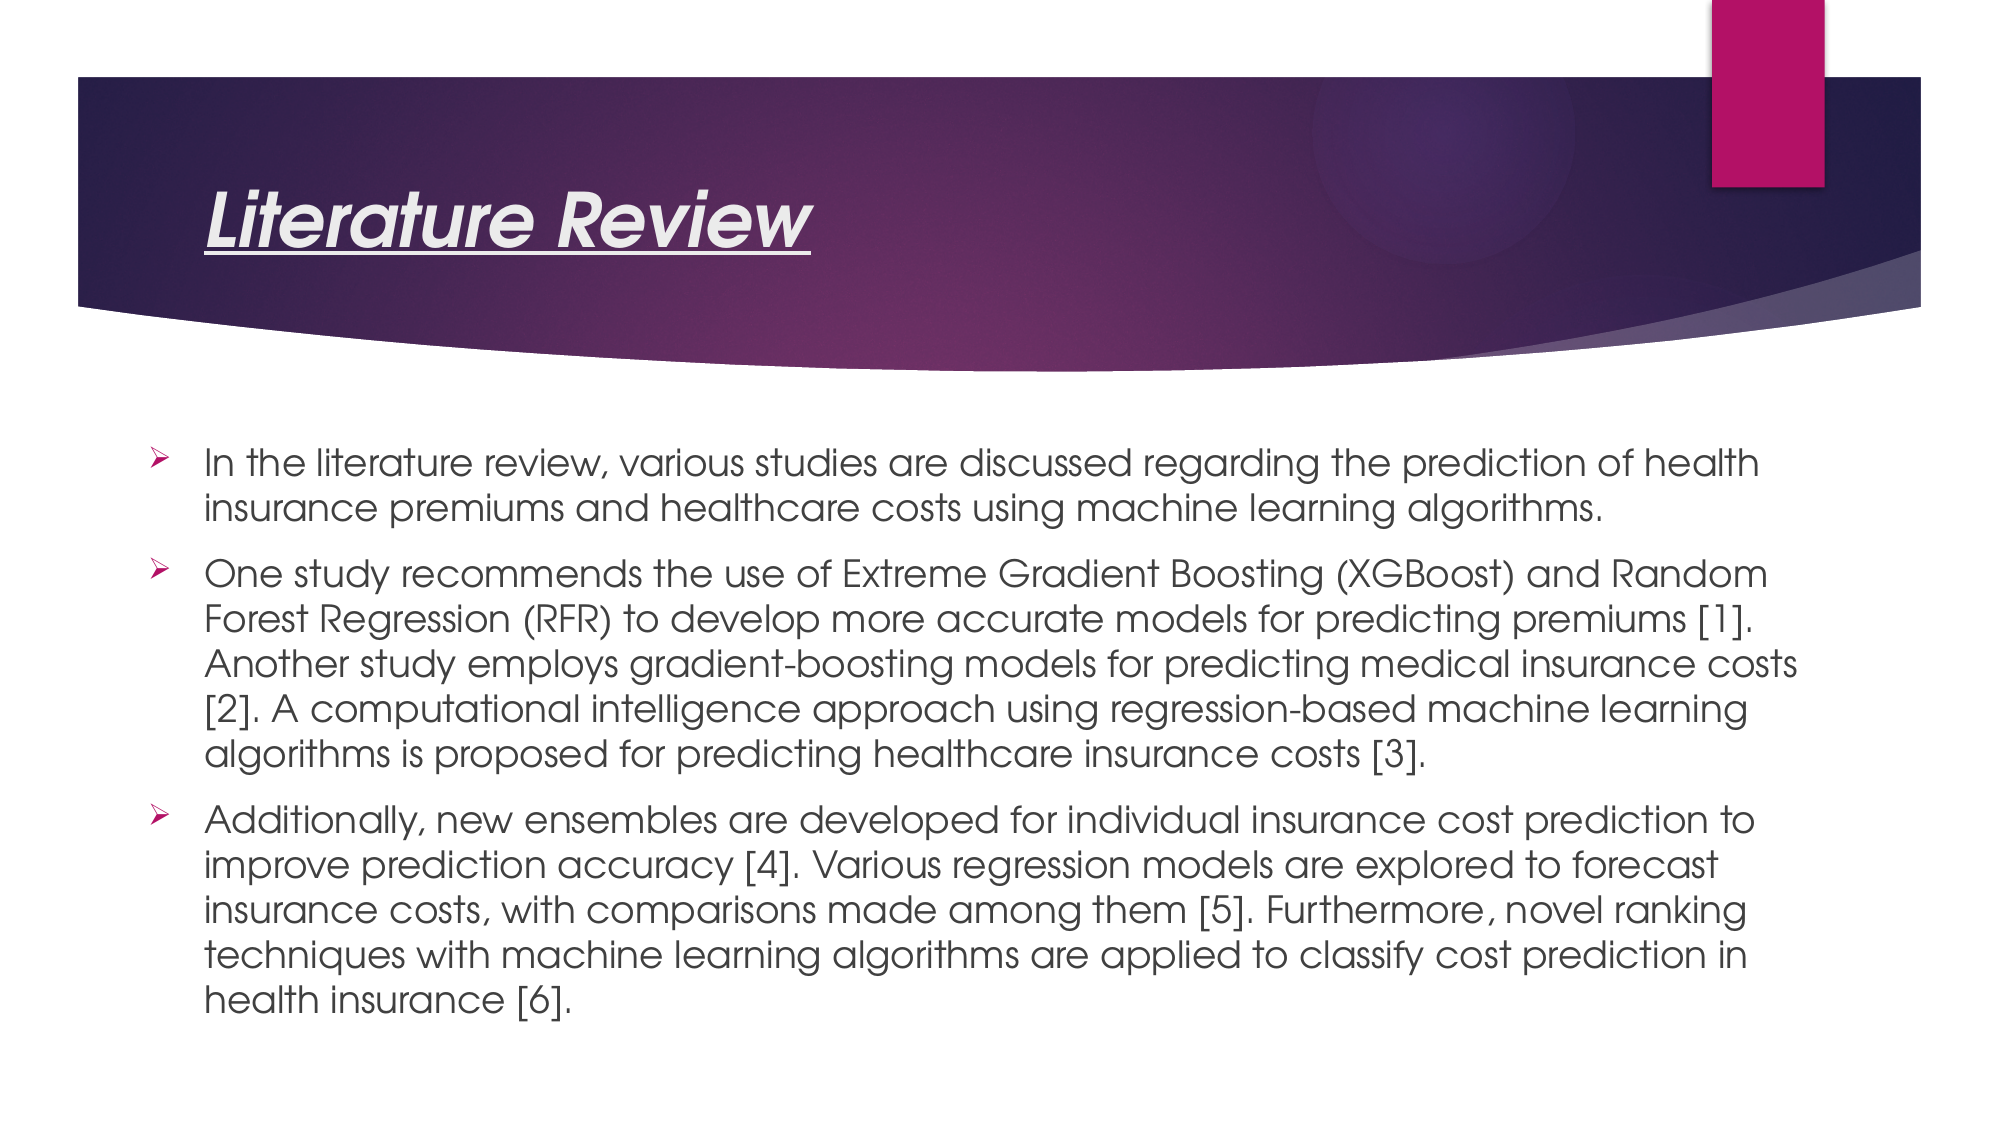

# Literature Review
In the literature review, various studies are discussed regarding the prediction of health insurance premiums and healthcare costs using machine learning algorithms.
One study recommends the use of Extreme Gradient Boosting (XGBoost) and Random Forest Regression (RFR) to develop more accurate models for predicting premiums [1]. Another study employs gradient-boosting models for predicting medical insurance costs [2]. A computational intelligence approach using regression-based machine learning algorithms is proposed for predicting healthcare insurance costs [3].
Additionally, new ensembles are developed for individual insurance cost prediction to improve prediction accuracy [4]. Various regression models are explored to forecast insurance costs, with comparisons made among them [5]. Furthermore, novel ranking techniques with machine learning algorithms are applied to classify cost prediction in health insurance [6].